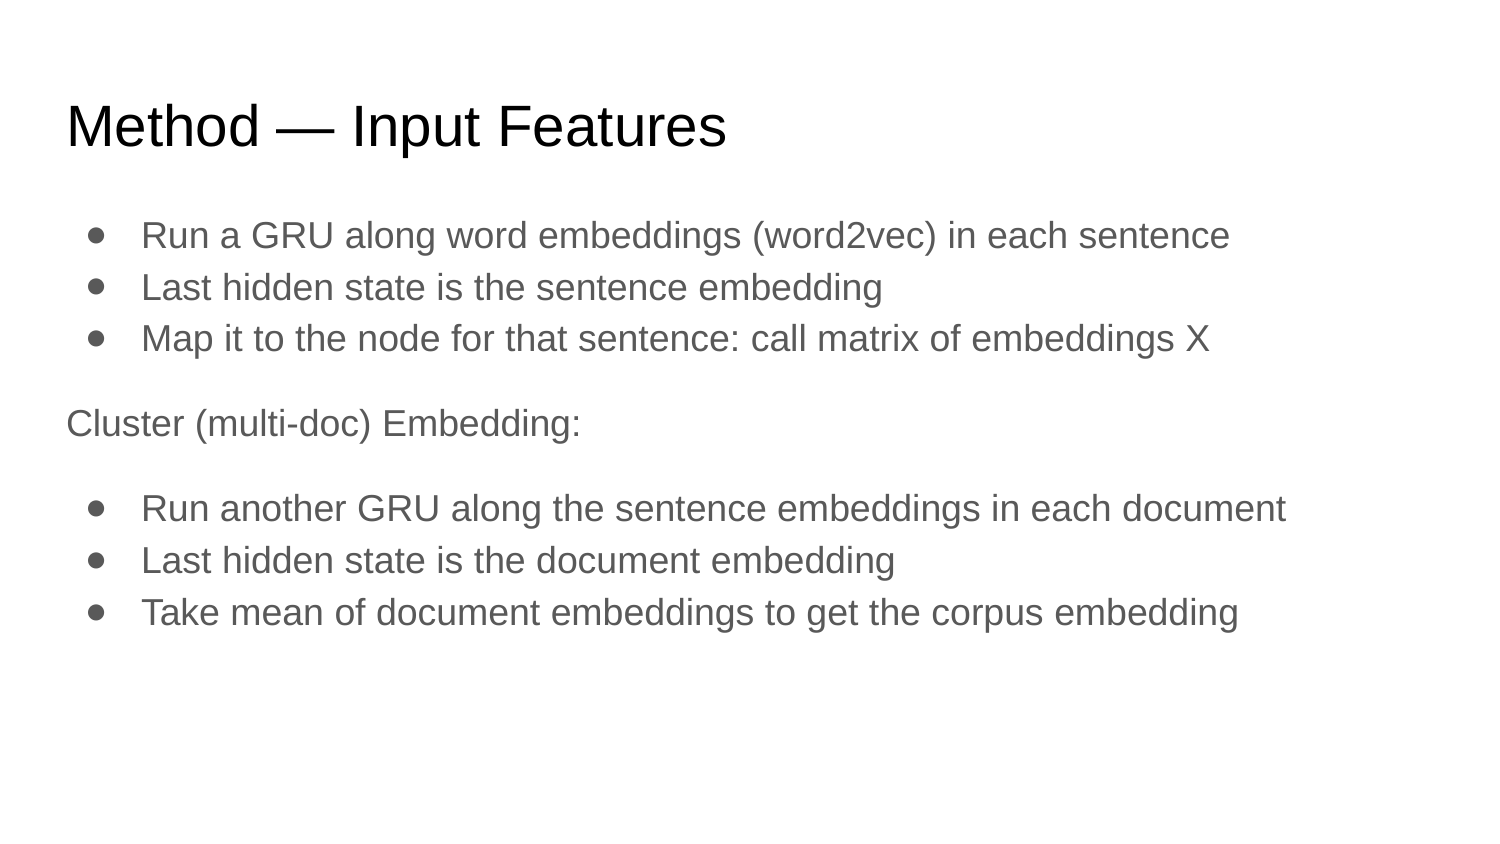

# Method — Input Features
Run a GRU along word embeddings (word2vec) in each sentence
Last hidden state is the sentence embedding
Map it to the node for that sentence: call matrix of embeddings X
Cluster (multi-doc) Embedding:
Run another GRU along the sentence embeddings in each document
Last hidden state is the document embedding
Take mean of document embeddings to get the corpus embedding